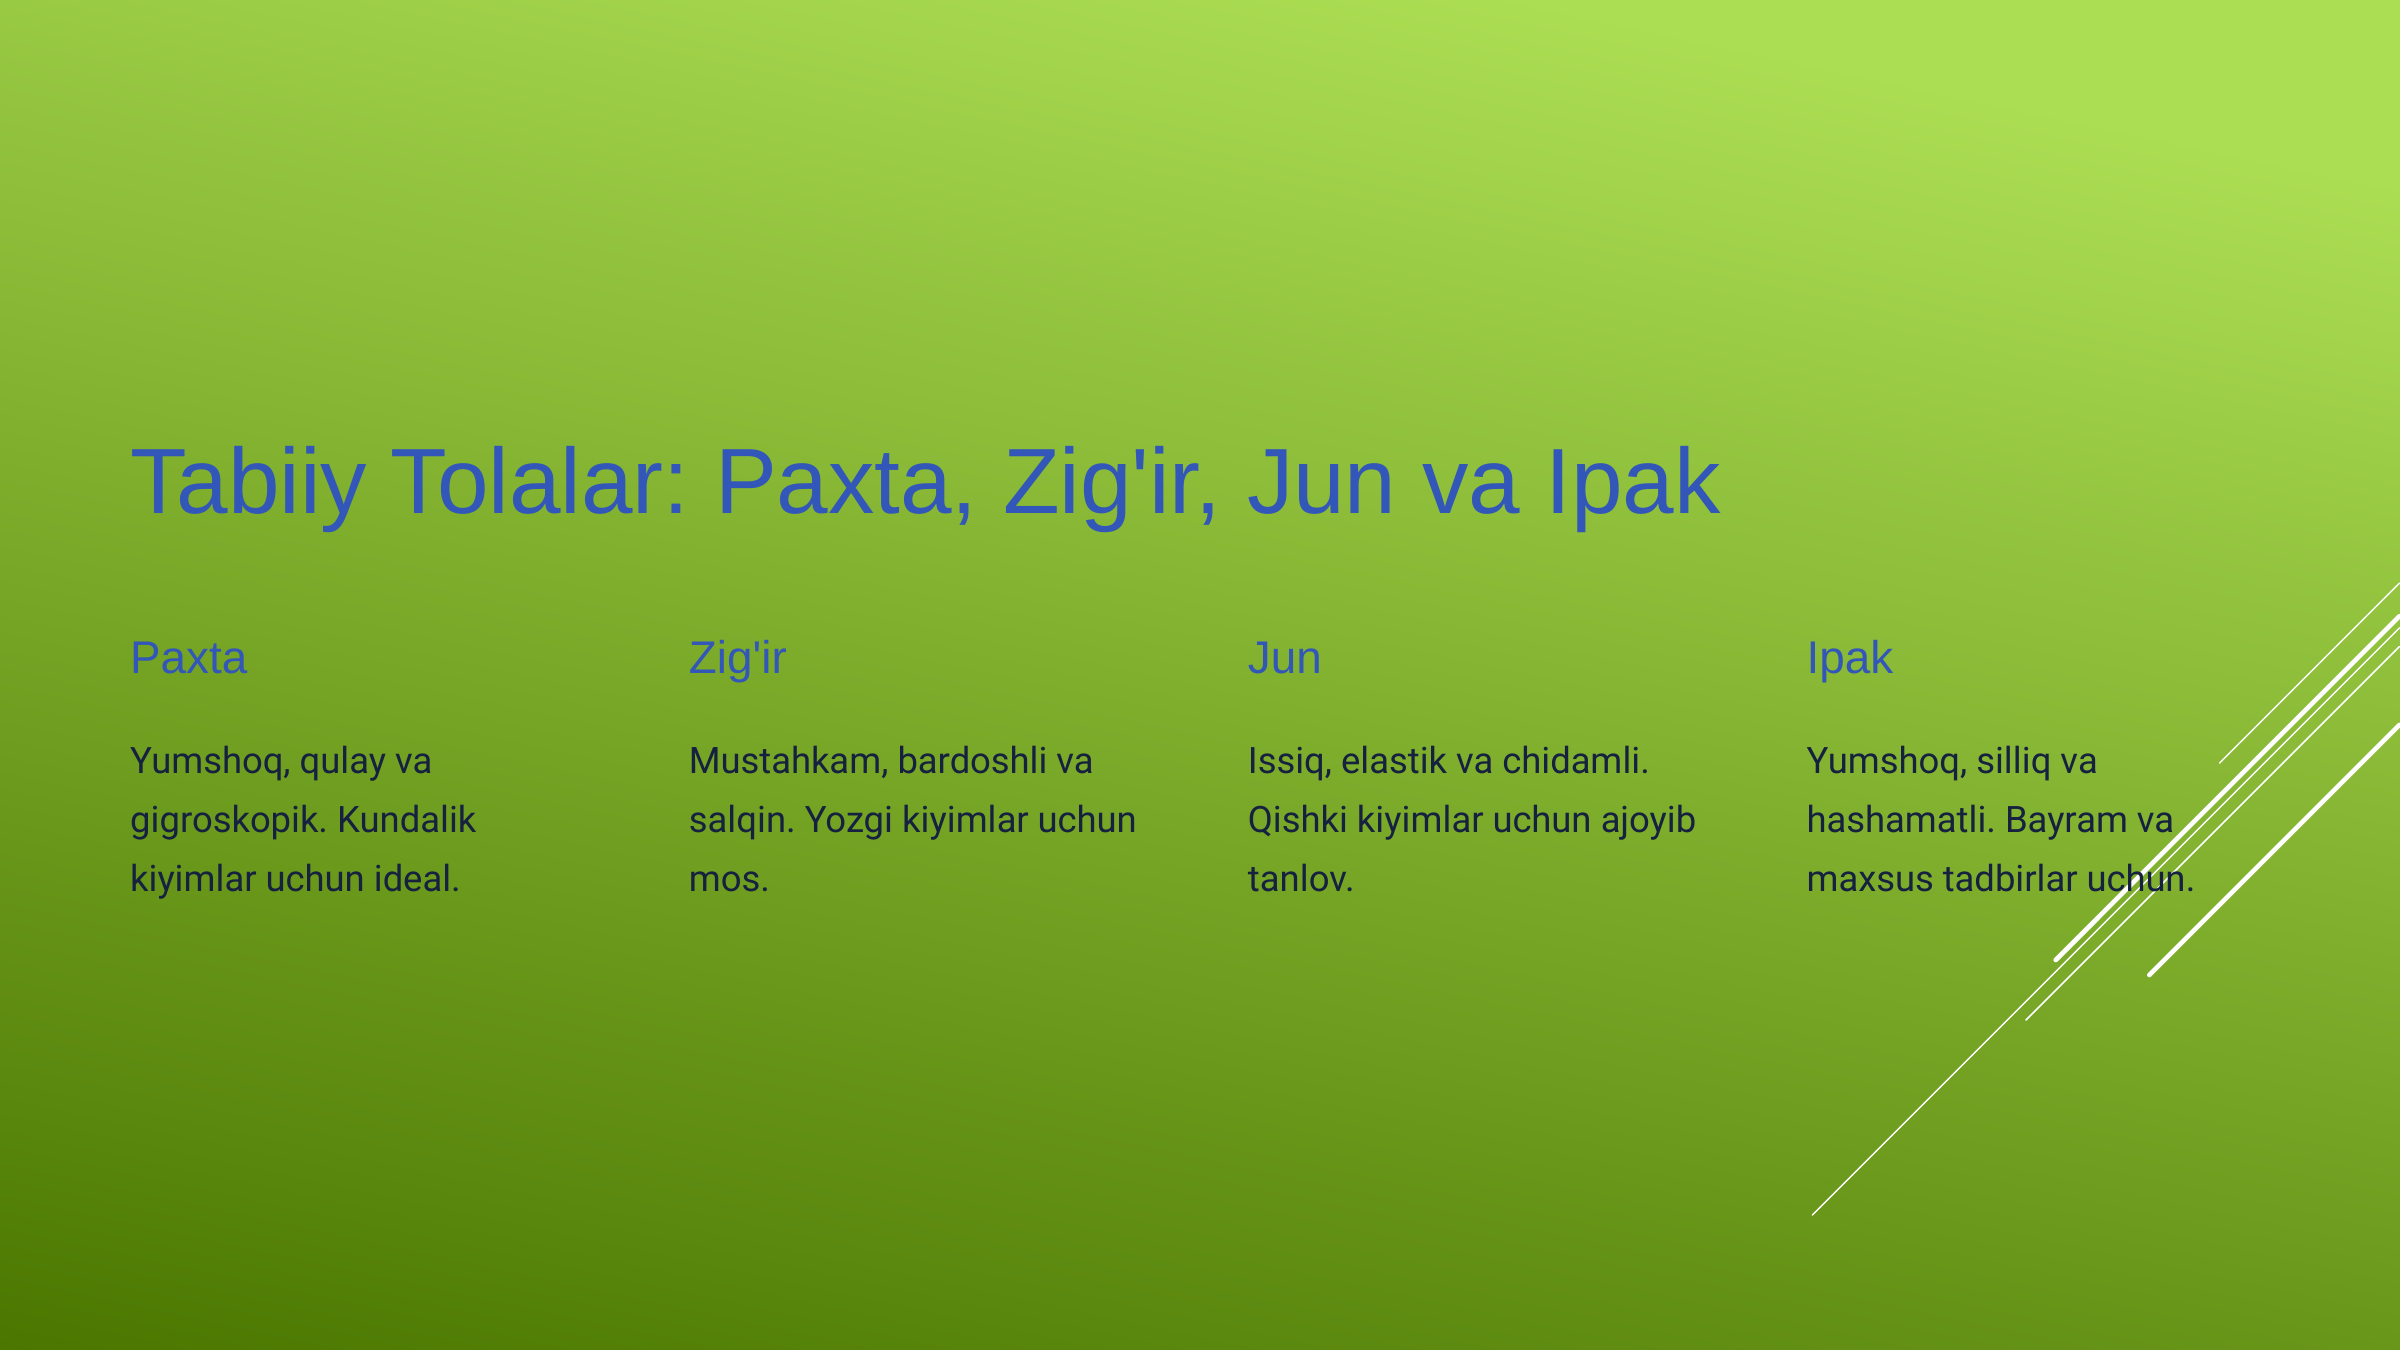

Tabiiy Tolalar: Paxta, Zig'ir, Jun va Ipak
Paxta
Zig'ir
Jun
Ipak
Yumshoq, qulay va gigroskopik. Kundalik kiyimlar uchun ideal.
Mustahkam, bardoshli va salqin. Yozgi kiyimlar uchun mos.
Issiq, elastik va chidamli. Qishki kiyimlar uchun ajoyib tanlov.
Yumshoq, silliq va hashamatli. Bayram va maxsus tadbirlar uchun.